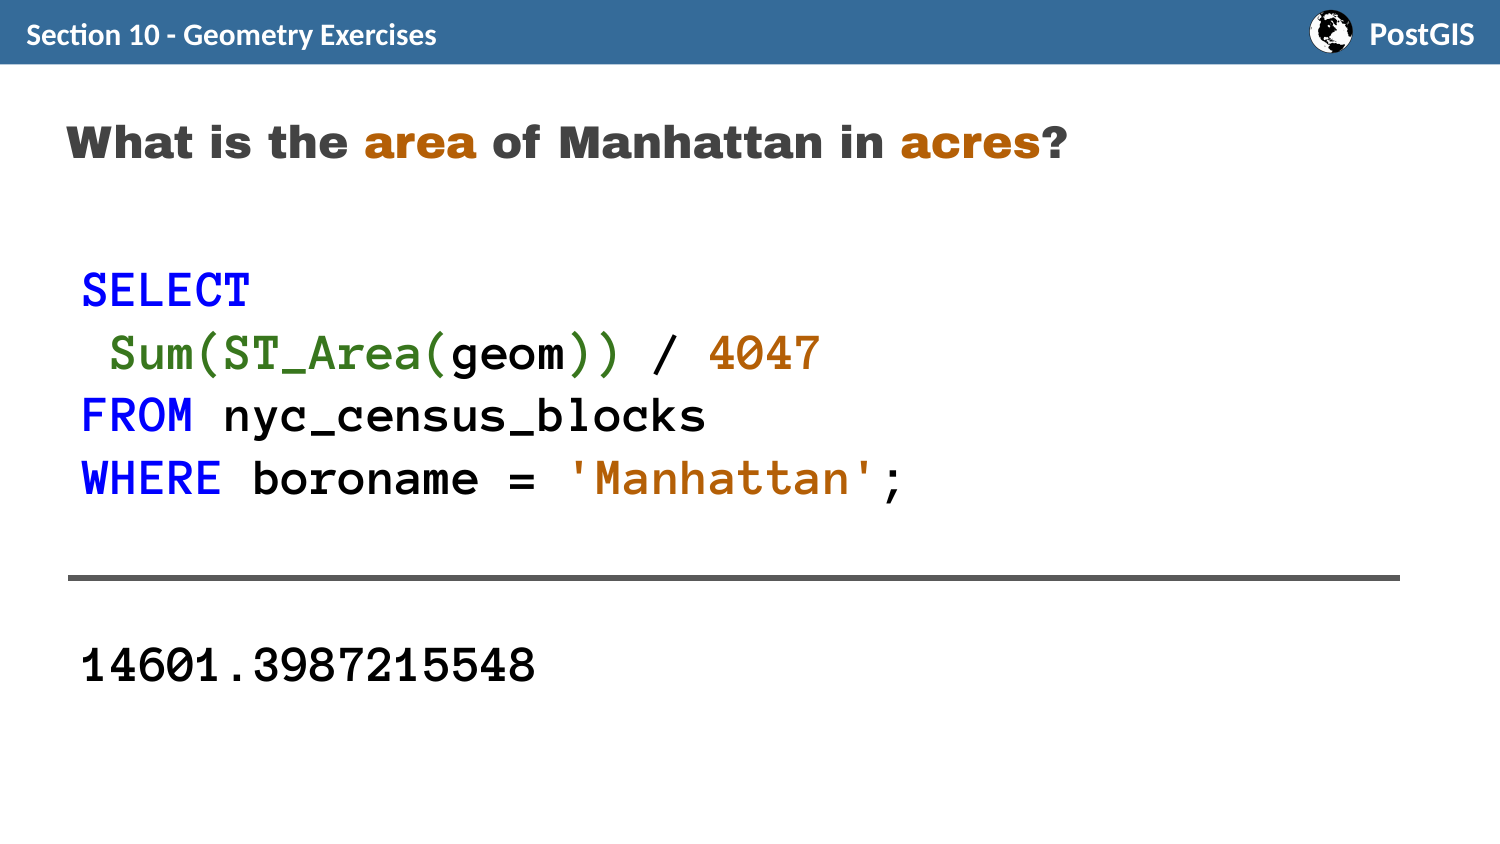

Section 10 - Geometry Exercises
# What is the area of Manhattan in acres?

SELECT
 Sum(ST_Area(geom)) / 4047
FROM nyc_census_blocks
WHERE boroname = 'Manhattan';
14601.3987215548